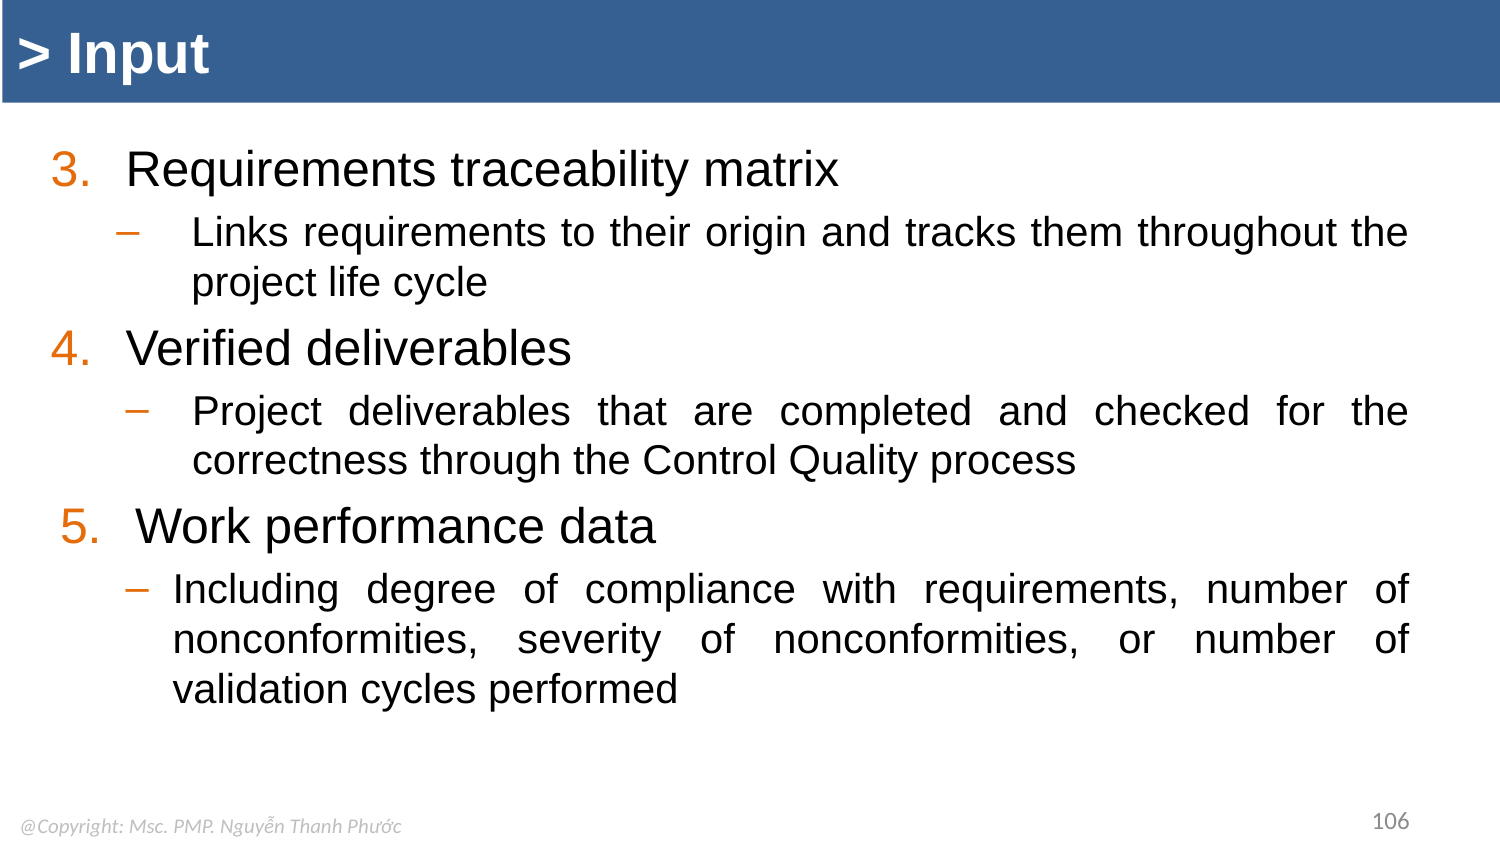

# > Input
Requirements traceability matrix
Links requirements to their origin and tracks them throughout the project life cycle
Verified deliverables
Project deliverables that are completed and checked for the correctness through the Control Quality process
Work performance data
Including degree of compliance with requirements, number of nonconformities, severity of nonconformities, or number of validation cycles performed

106